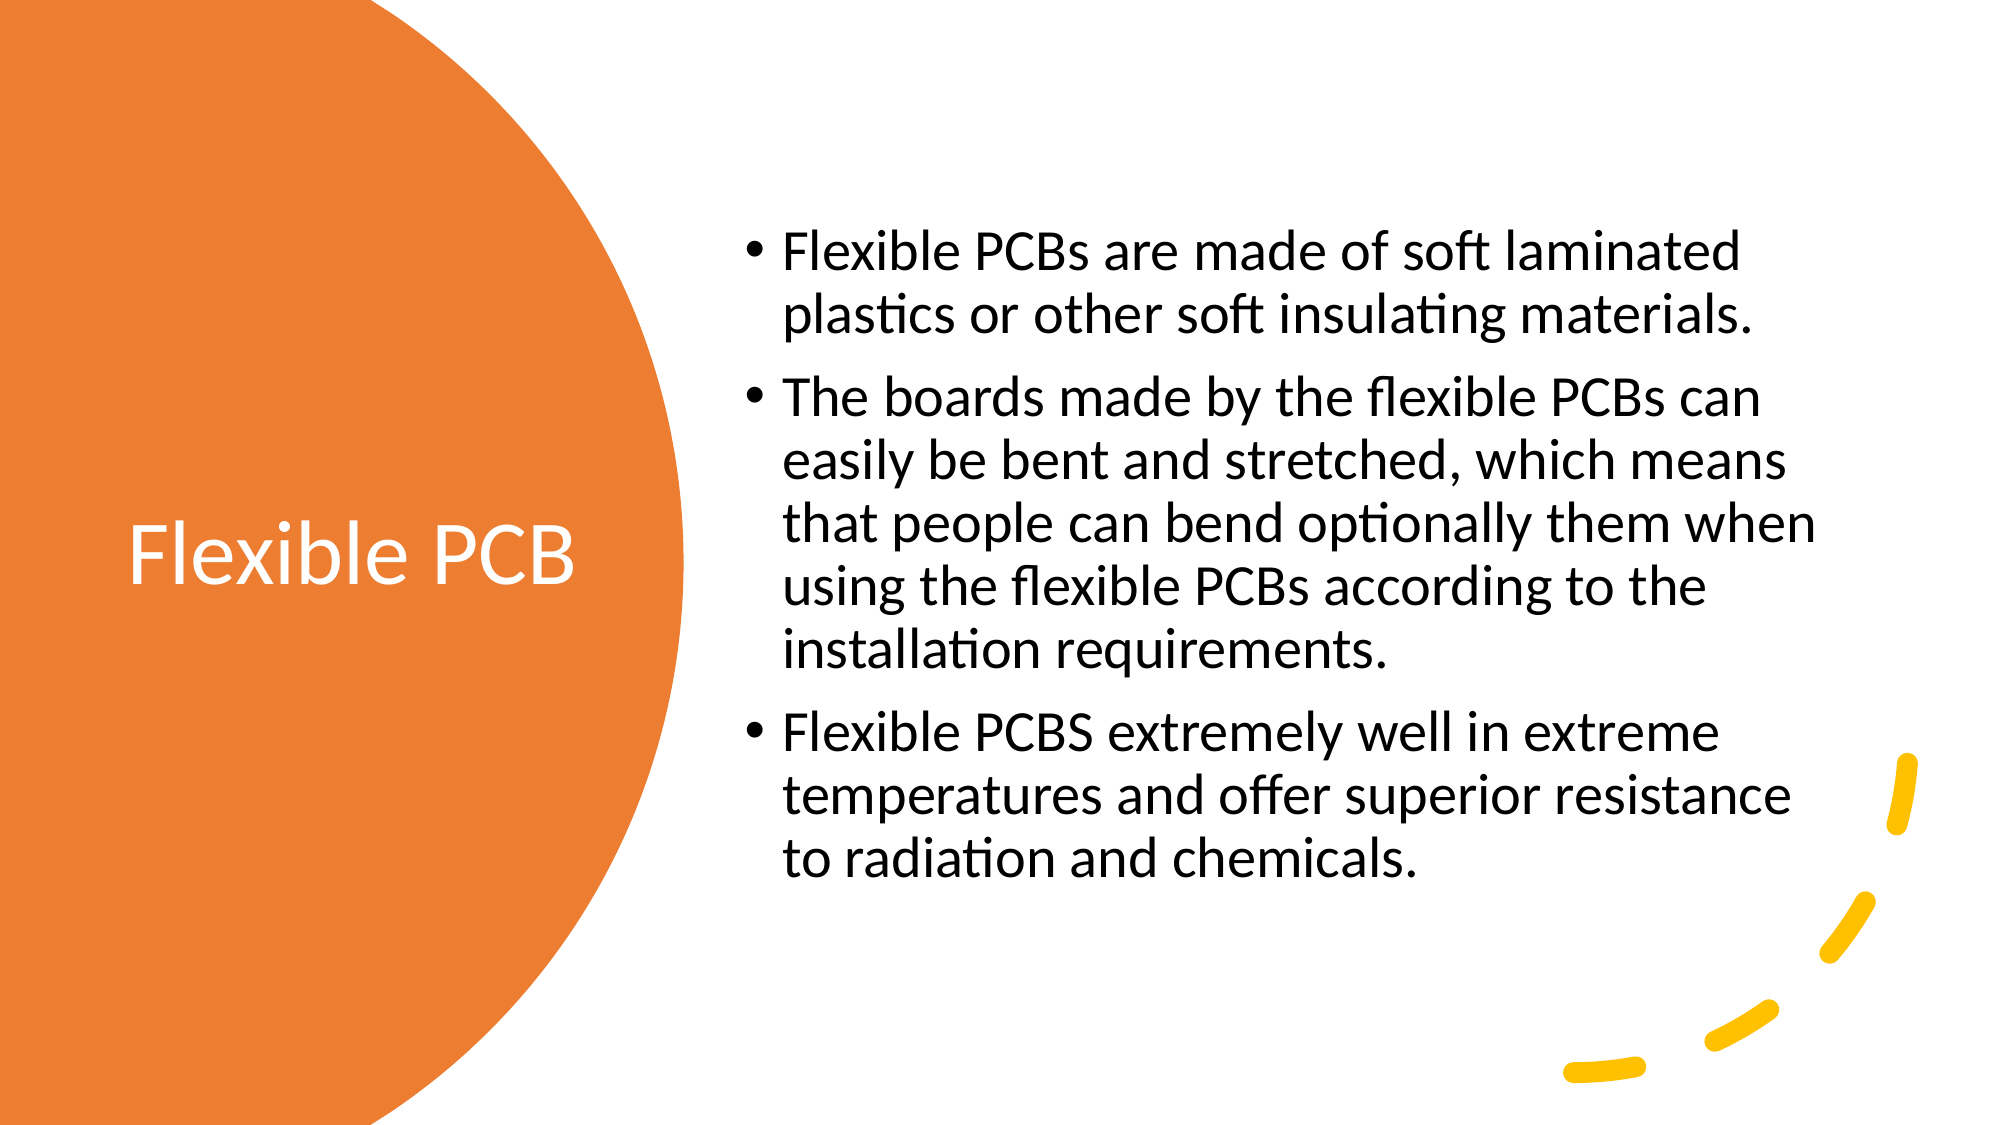

Flexible PCBs are made of soft laminated plastics or other soft insulating materials.
The boards made by the flexible PCBs can easily be bent and stretched, which means that people can bend optionally them when using the flexible PCBs according to the installation requirements.
Flexible PCBS extremely well in extreme temperatures and offer superior resistance to radiation and chemicals.
# Flexible PCB